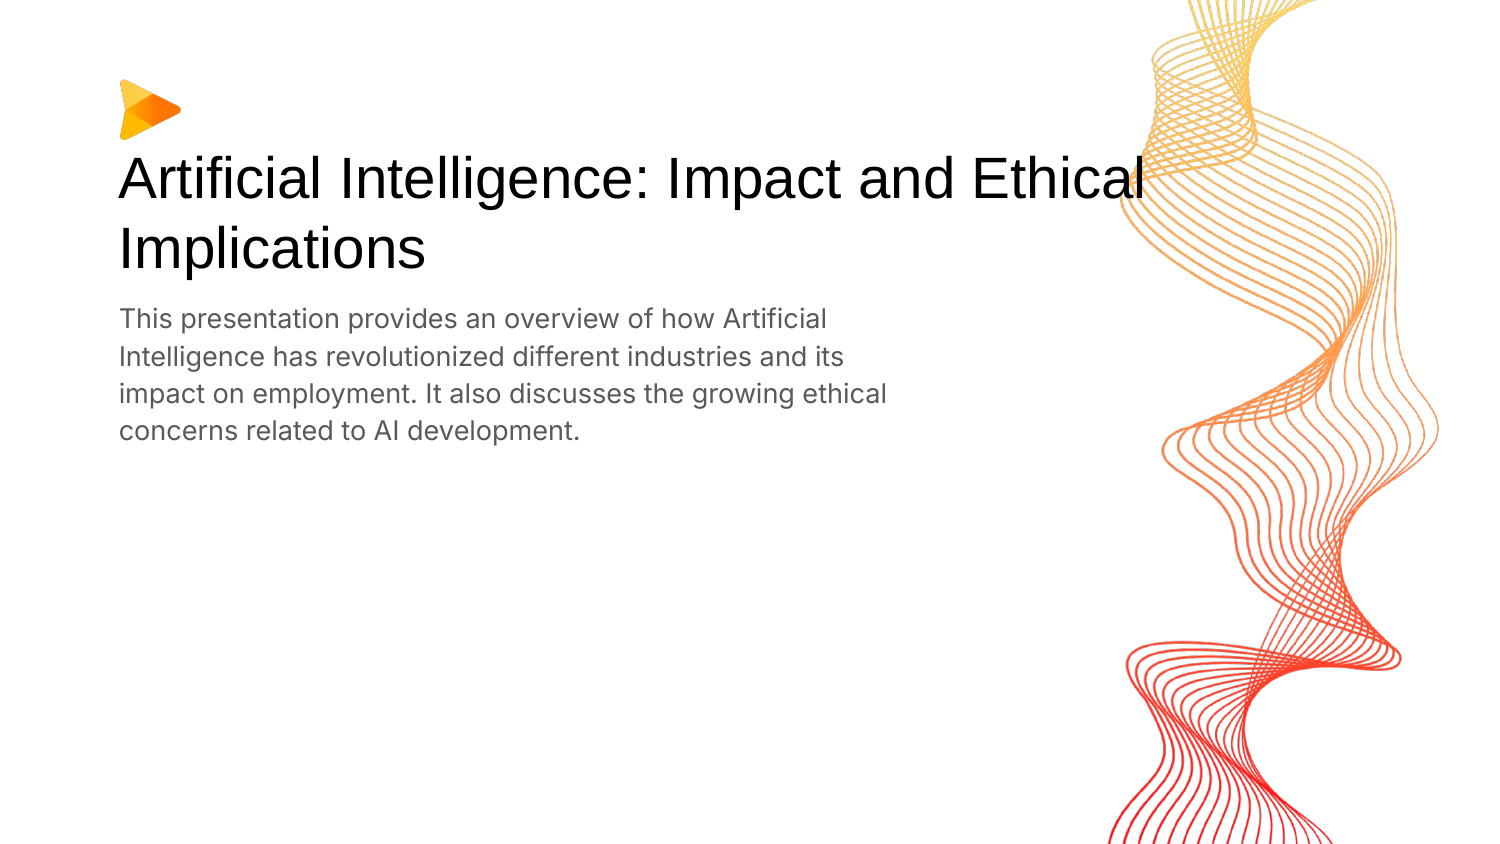

# Artificial Intelligence: Impact and Ethical Implications
This presentation provides an overview of how Artificial Intelligence has revolutionized different industries and its impact on employment. It also discusses the growing ethical concerns related to AI development.